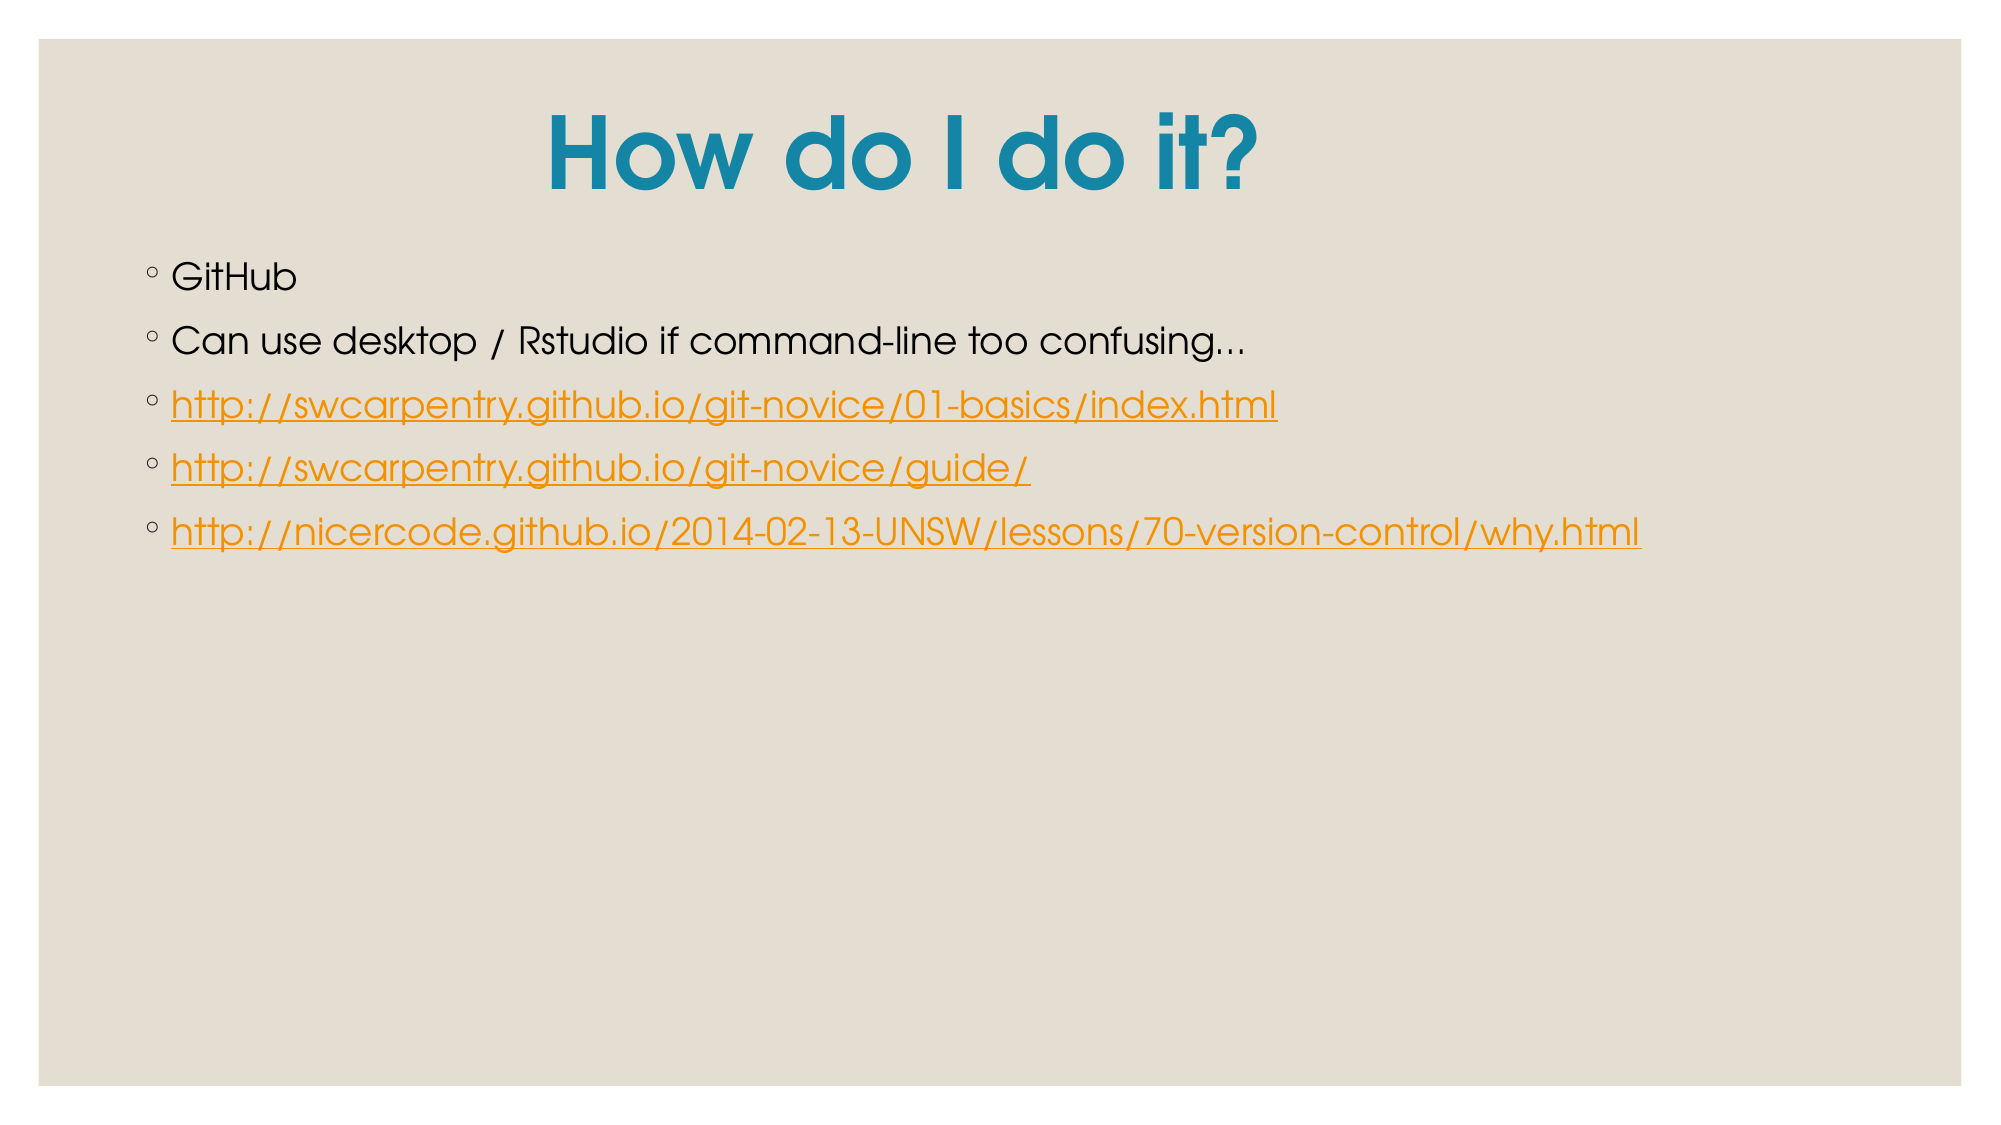

# How do I do it?
GitHub
Can use desktop / Rstudio if command-line too confusing…
http://swcarpentry.github.io/git-novice/01-basics/index.html
http://swcarpentry.github.io/git-novice/guide/
http://nicercode.github.io/2014-02-13-UNSW/lessons/70-version-control/why.html